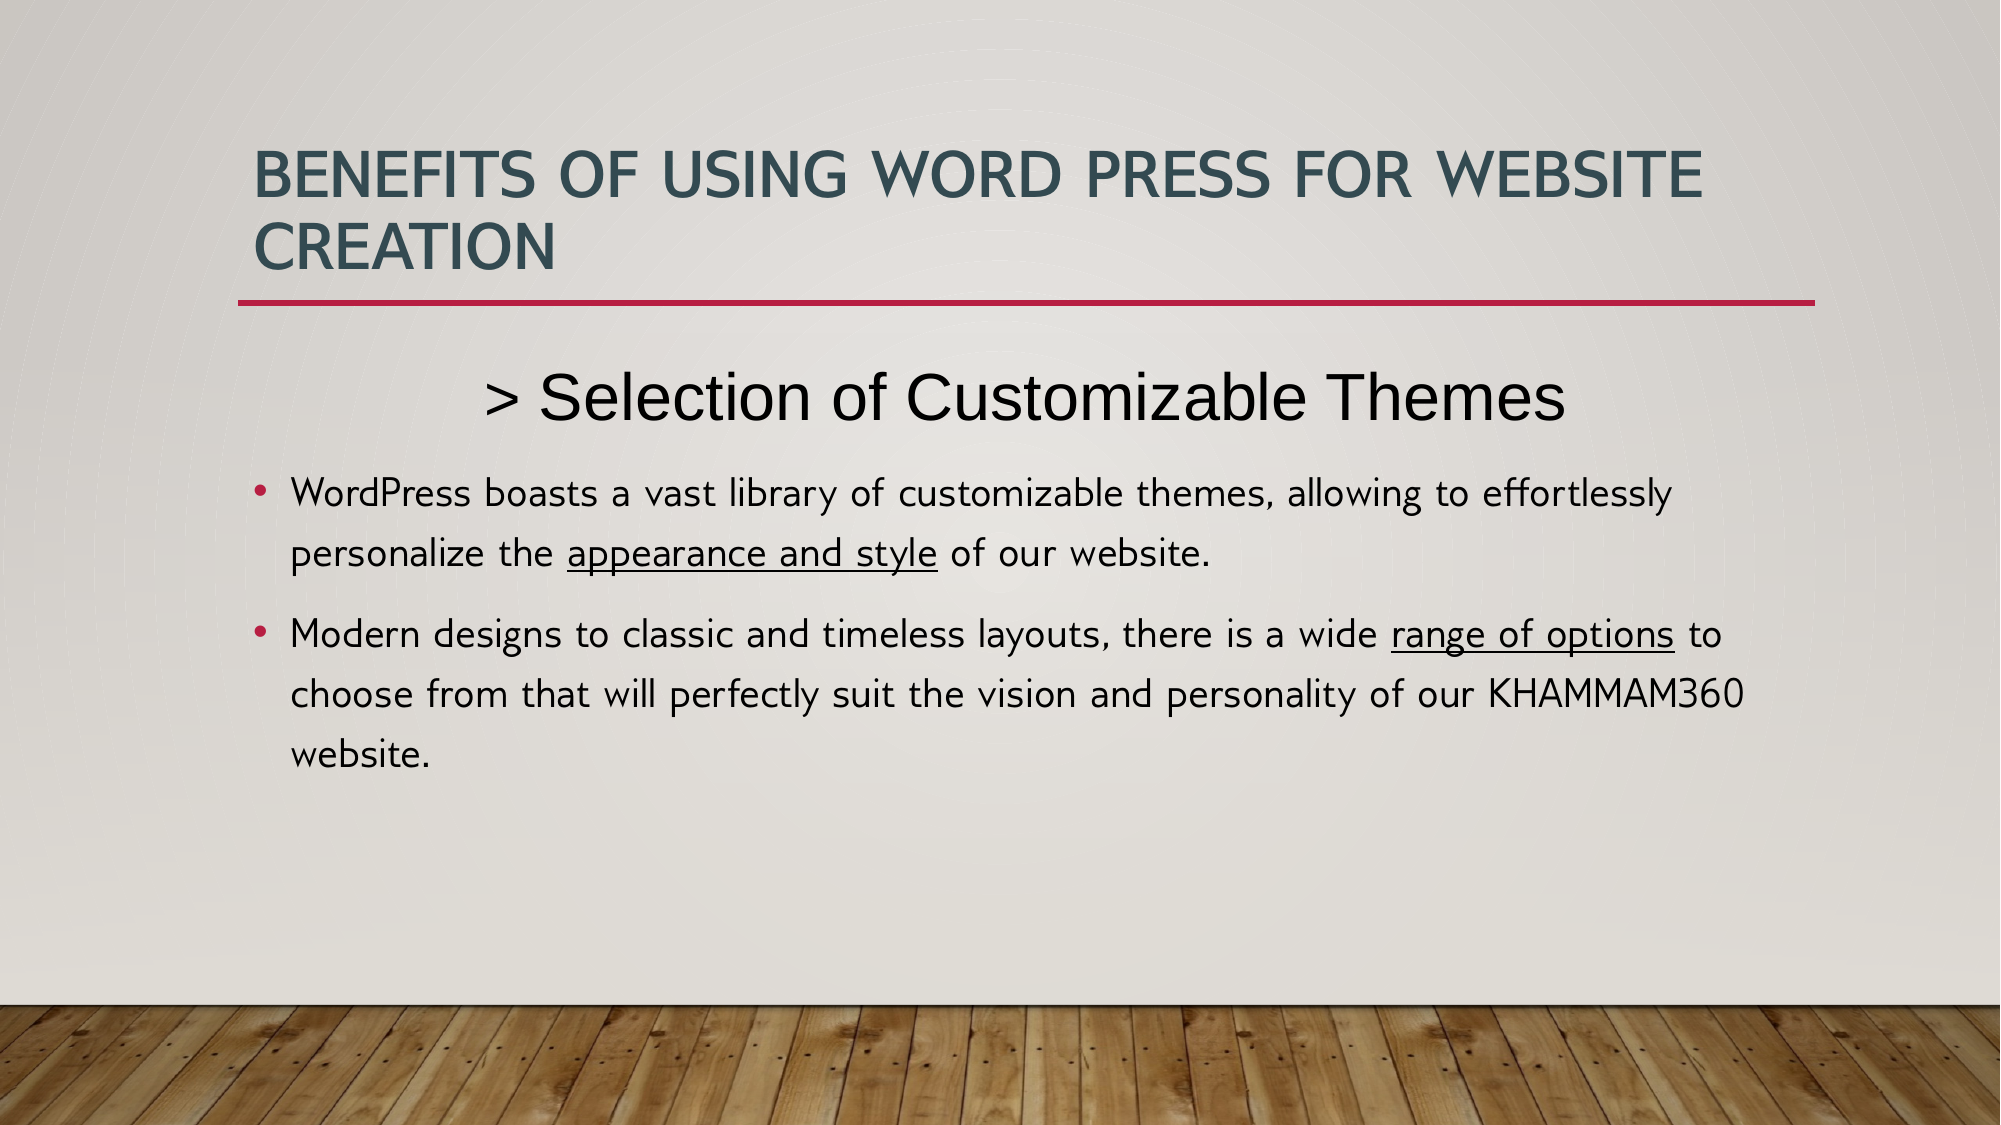

# Benefits of using word press for website creation
> Selection of Customizable Themes
WordPress boasts a vast library of customizable themes, allowing to effortlessly personalize the appearance and style of our website.
Modern designs to classic and timeless layouts, there is a wide range of options to choose from that will perfectly suit the vision and personality of our KHAMMAM360 website.